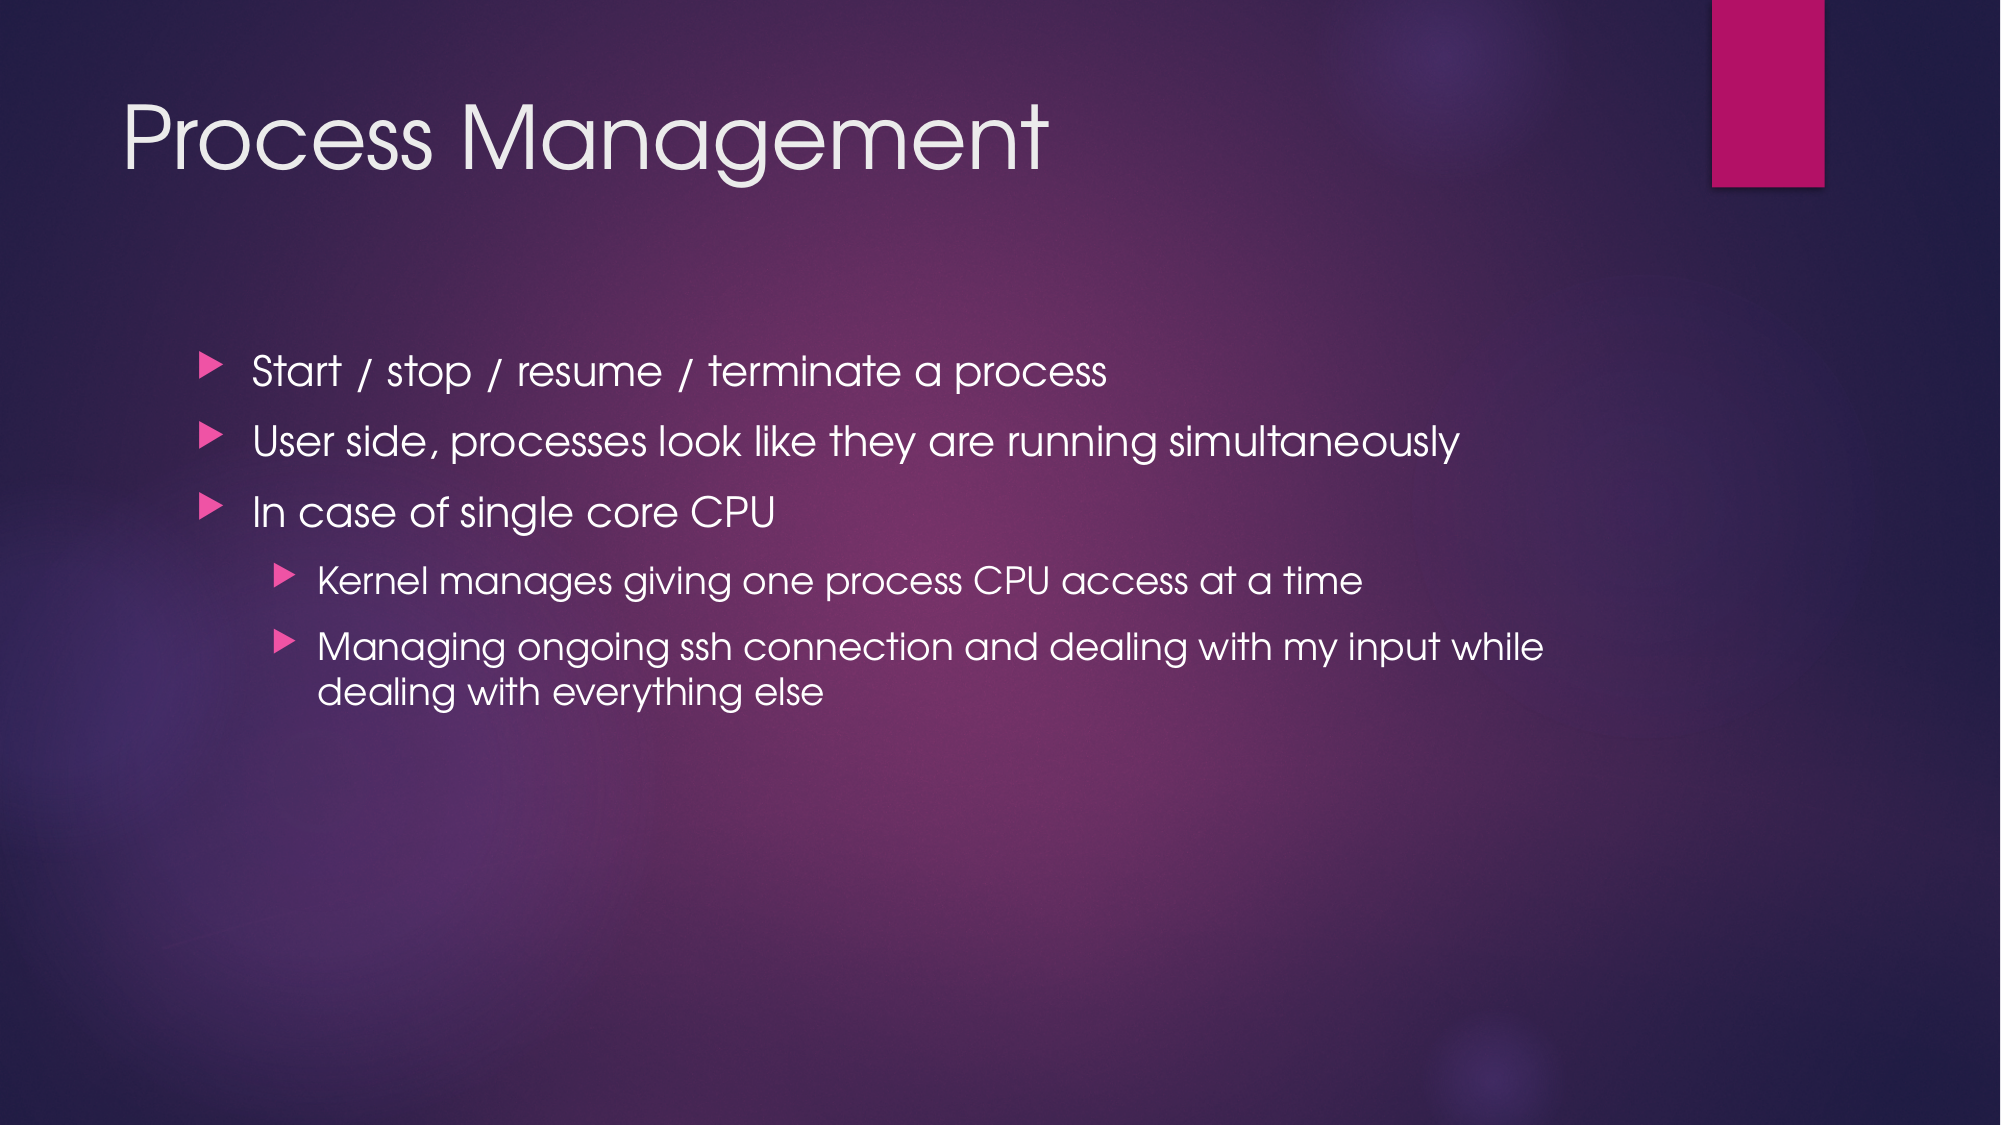

# Process Management
Start / stop / resume / terminate a process
User side, processes look like they are running simultaneously
In case of single core CPU
Kernel manages giving one process CPU access at a time
Managing ongoing ssh connection and dealing with my input while dealing with everything else